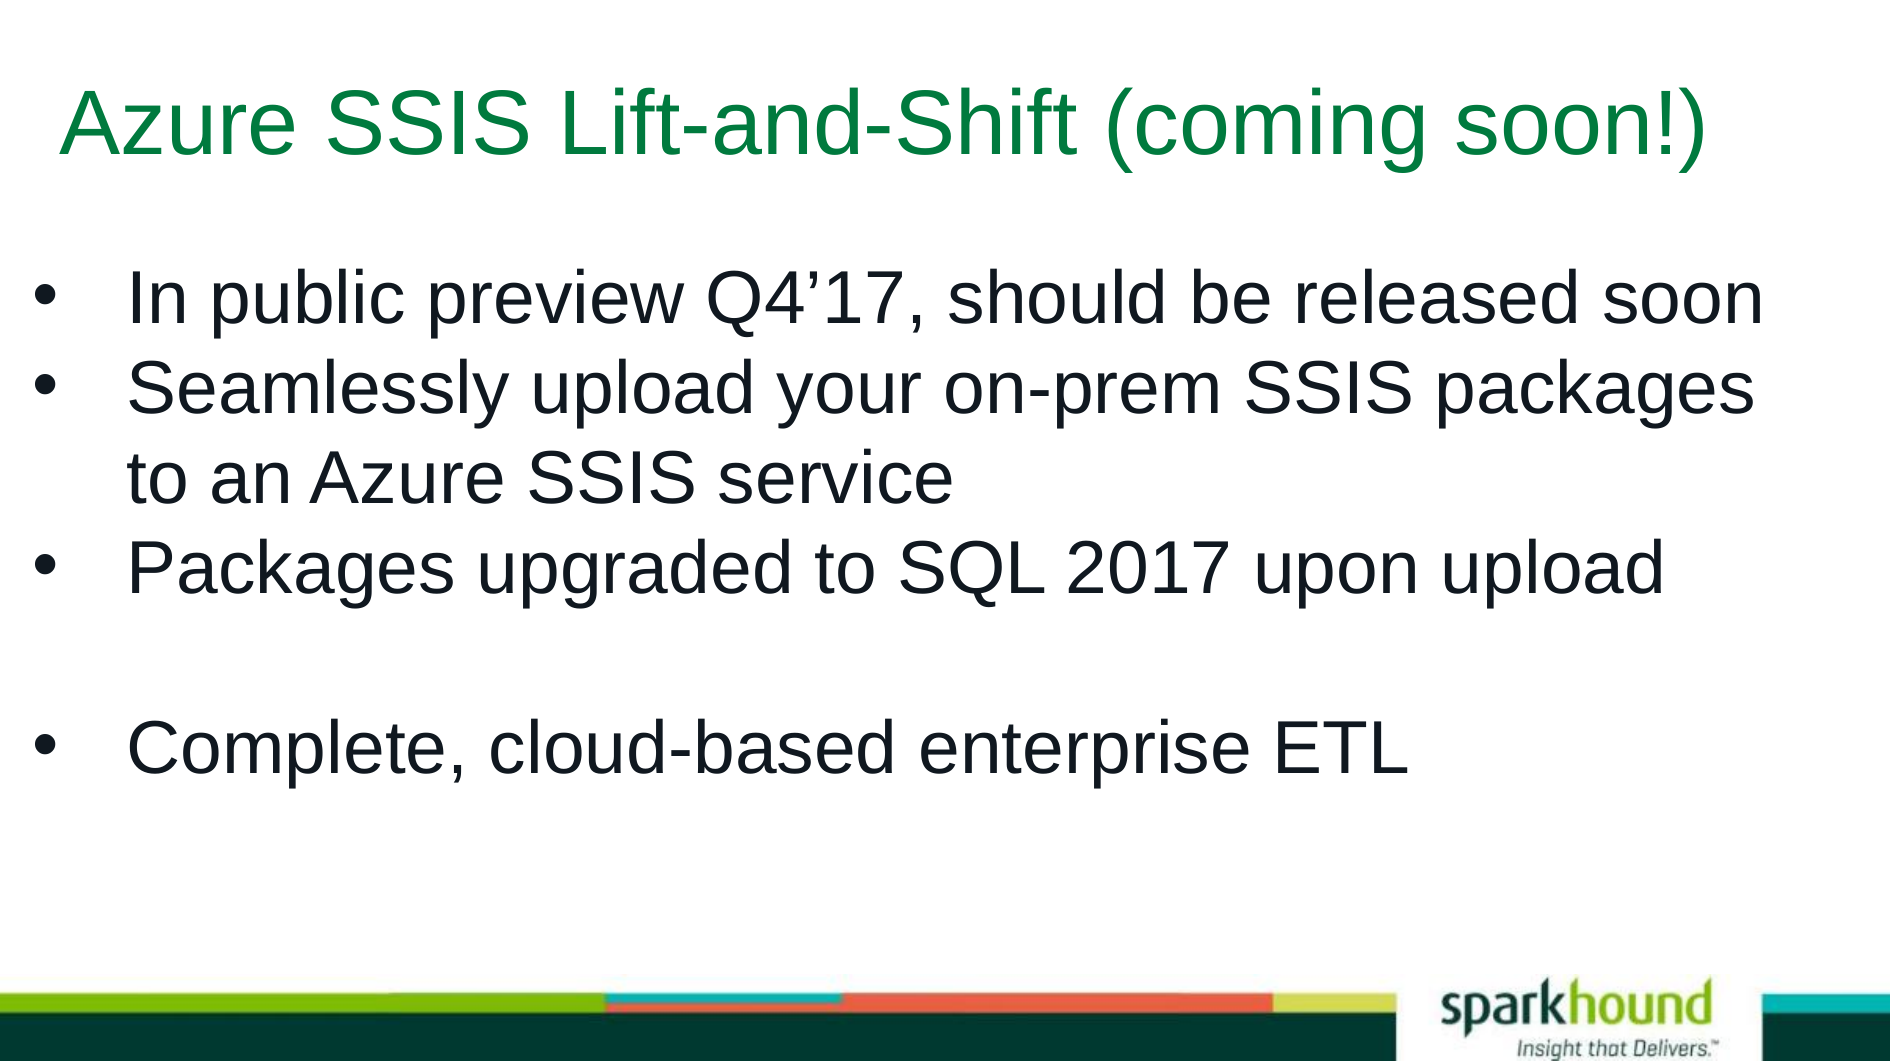

# Azure SSIS Lift-and-Shift (coming soon!)
In public preview Q4’17, should be released soon
Seamlessly upload your on-prem SSIS packages to an Azure SSIS service
Packages upgraded to SQL 2017 upon upload

Complete, cloud-based enterprise ETL